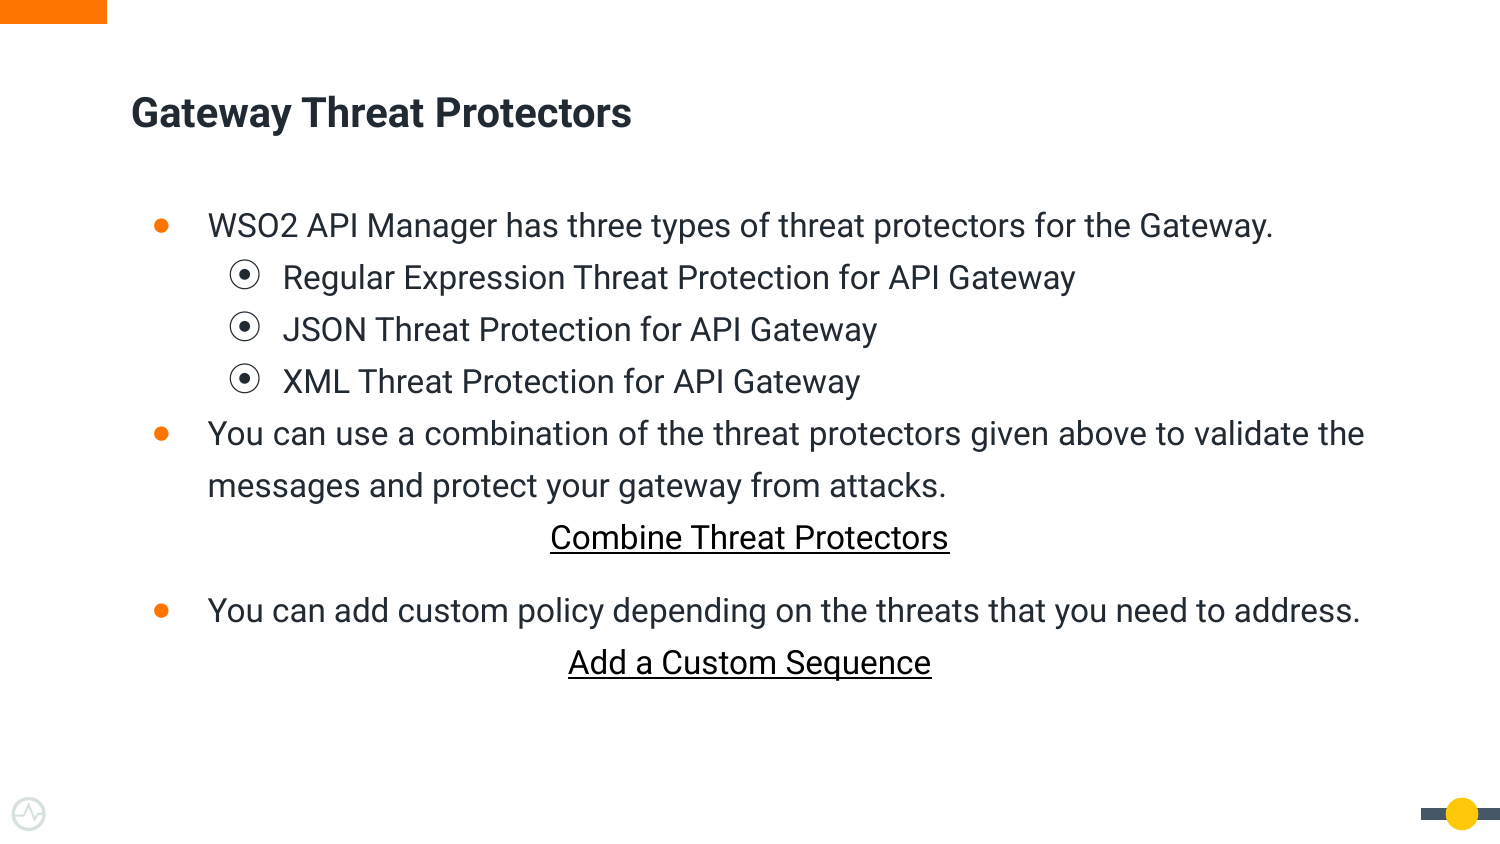

# Gateway Threat Protectors
WSO2 API Manager has three types of threat protectors for the Gateway.
Regular Expression Threat Protection for API Gateway
JSON Threat Protection for API Gateway
XML Threat Protection for API Gateway
You can use a combination of the threat protectors given above to validate the messages and protect your gateway from attacks.
Combine Threat Protectors
You can add custom policy depending on the threats that you need to address.
Add a Custom Sequence